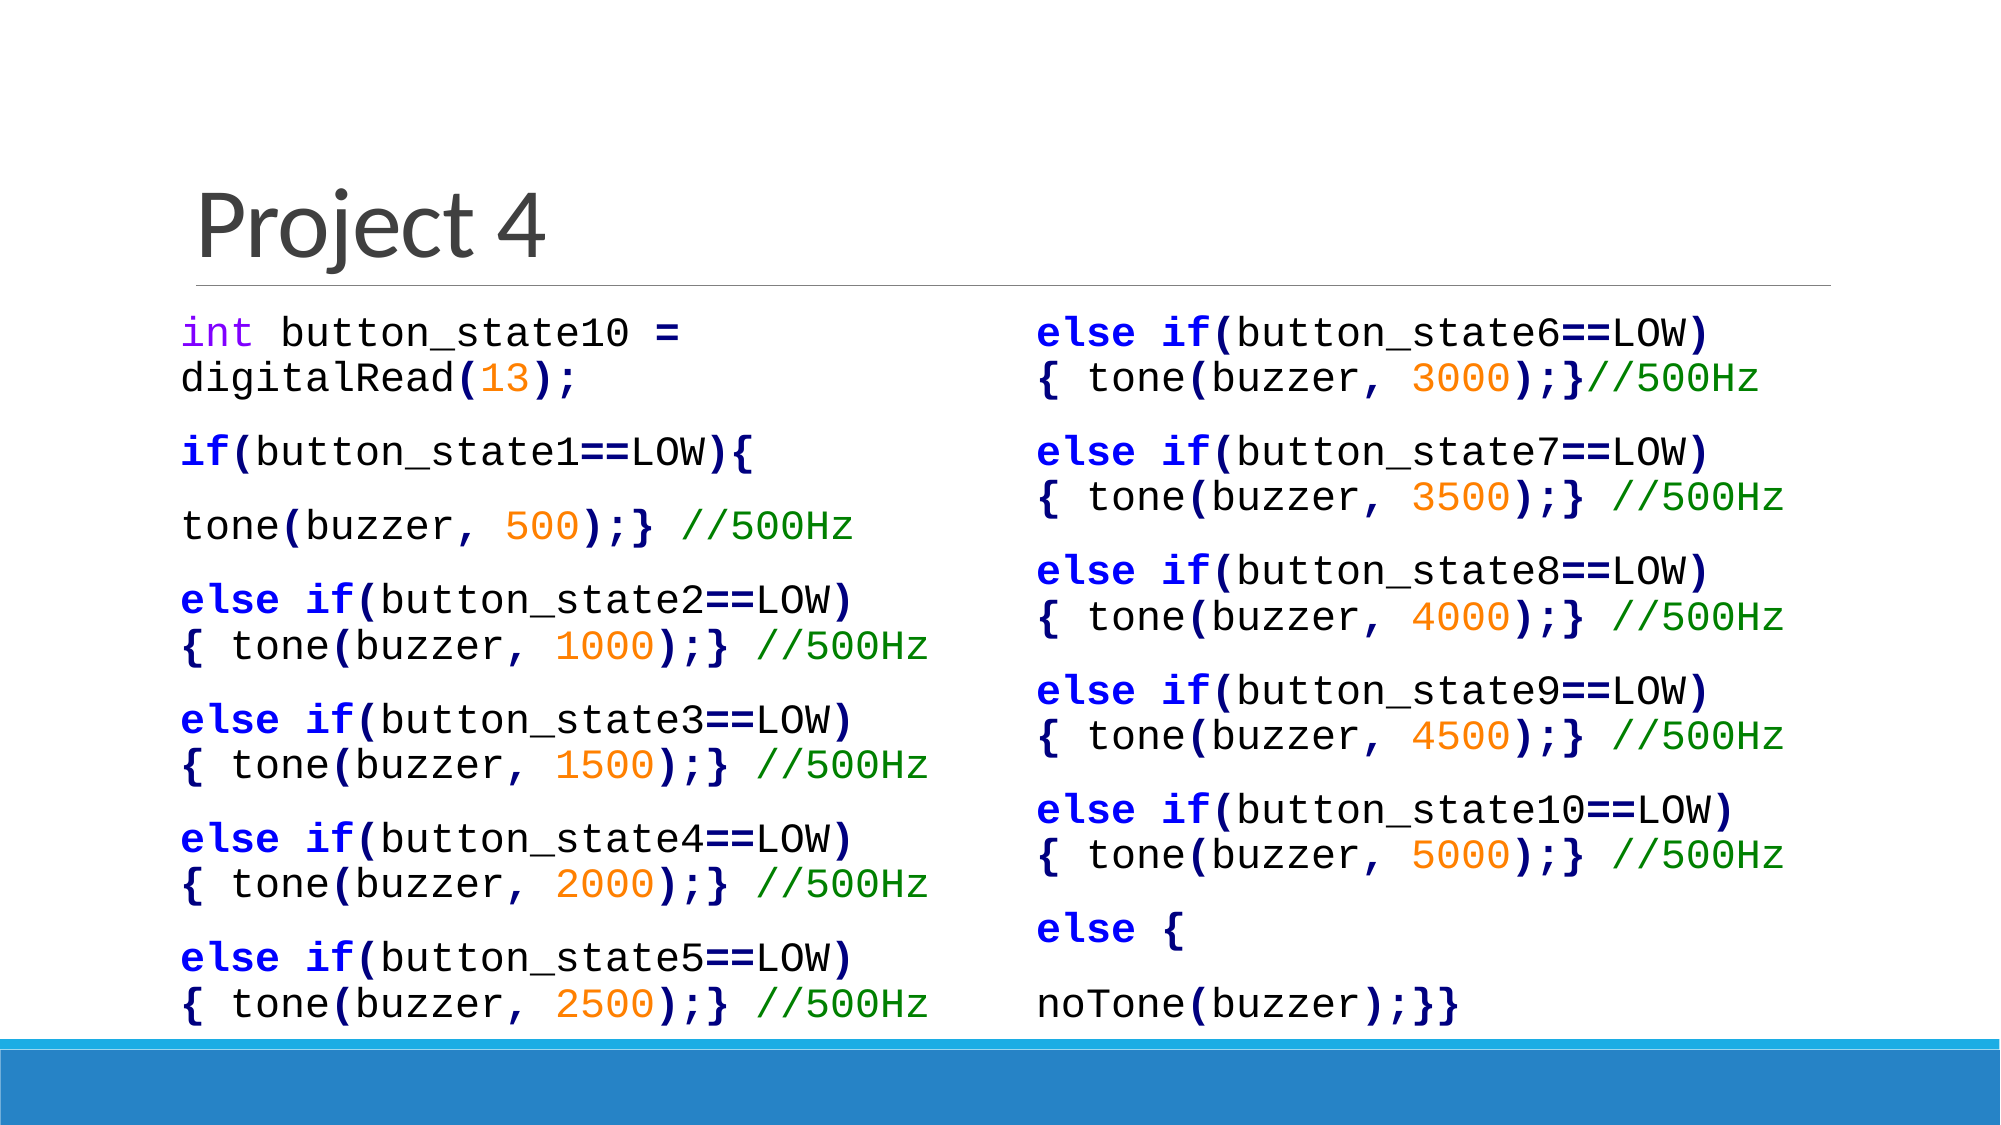

# Project 4
int button_state10 = digitalRead(13);
if(button_state1==LOW){
tone(buzzer, 500);} //500Hz
else if(button_state2==LOW){ tone(buzzer, 1000);} //500Hz
else if(button_state3==LOW){ tone(buzzer, 1500);} //500Hz
else if(button_state4==LOW){ tone(buzzer, 2000);} //500Hz
else if(button_state5==LOW){ tone(buzzer, 2500);} //500Hz
else if(button_state6==LOW){ tone(buzzer, 3000);}//500Hz
else if(button_state7==LOW){ tone(buzzer, 3500);} //500Hz
else if(button_state8==LOW){ tone(buzzer, 4000);} //500Hz
else if(button_state9==LOW){ tone(buzzer, 4500);} //500Hz
else if(button_state10==LOW){ tone(buzzer, 5000);} //500Hz
else {
noTone(buzzer);}}